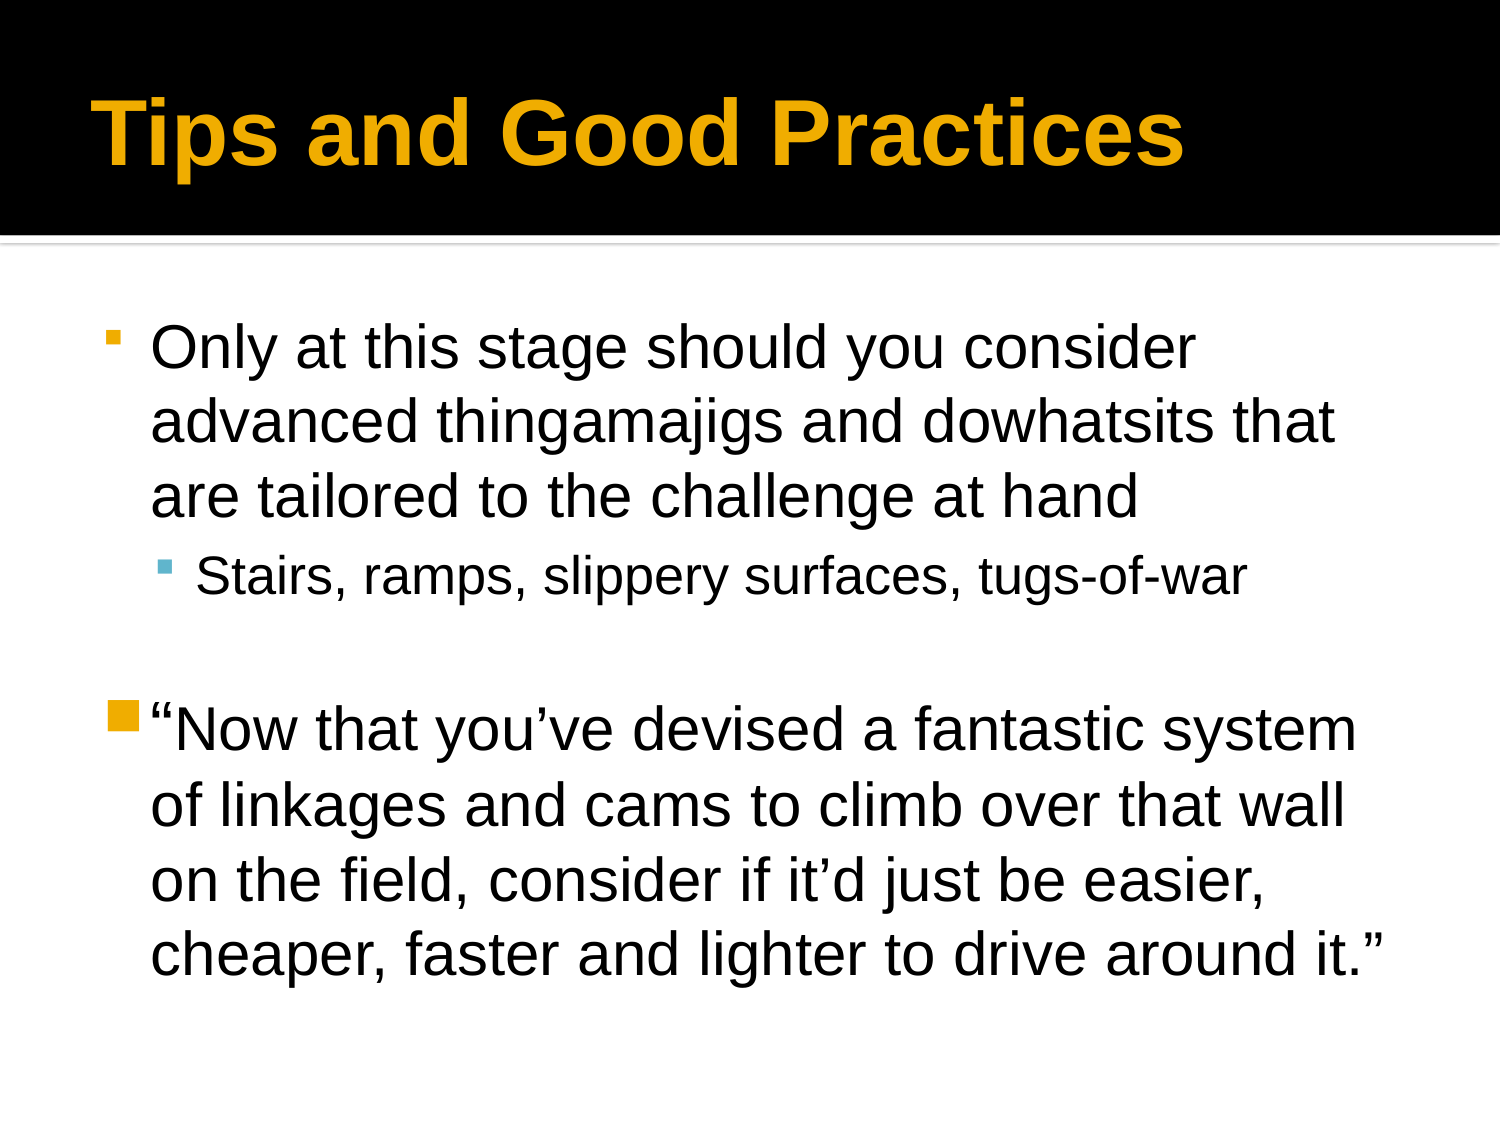

# Tips and Good Practices
Only at this stage should you consider advanced thingamajigs and dowhatsits that are tailored to the challenge at hand
Stairs, ramps, slippery surfaces, tugs-of-war

“Now that you’ve devised a fantastic system of linkages and cams to climb over that wall on the field, consider if it’d just be easier, cheaper, faster and lighter to drive around it.”